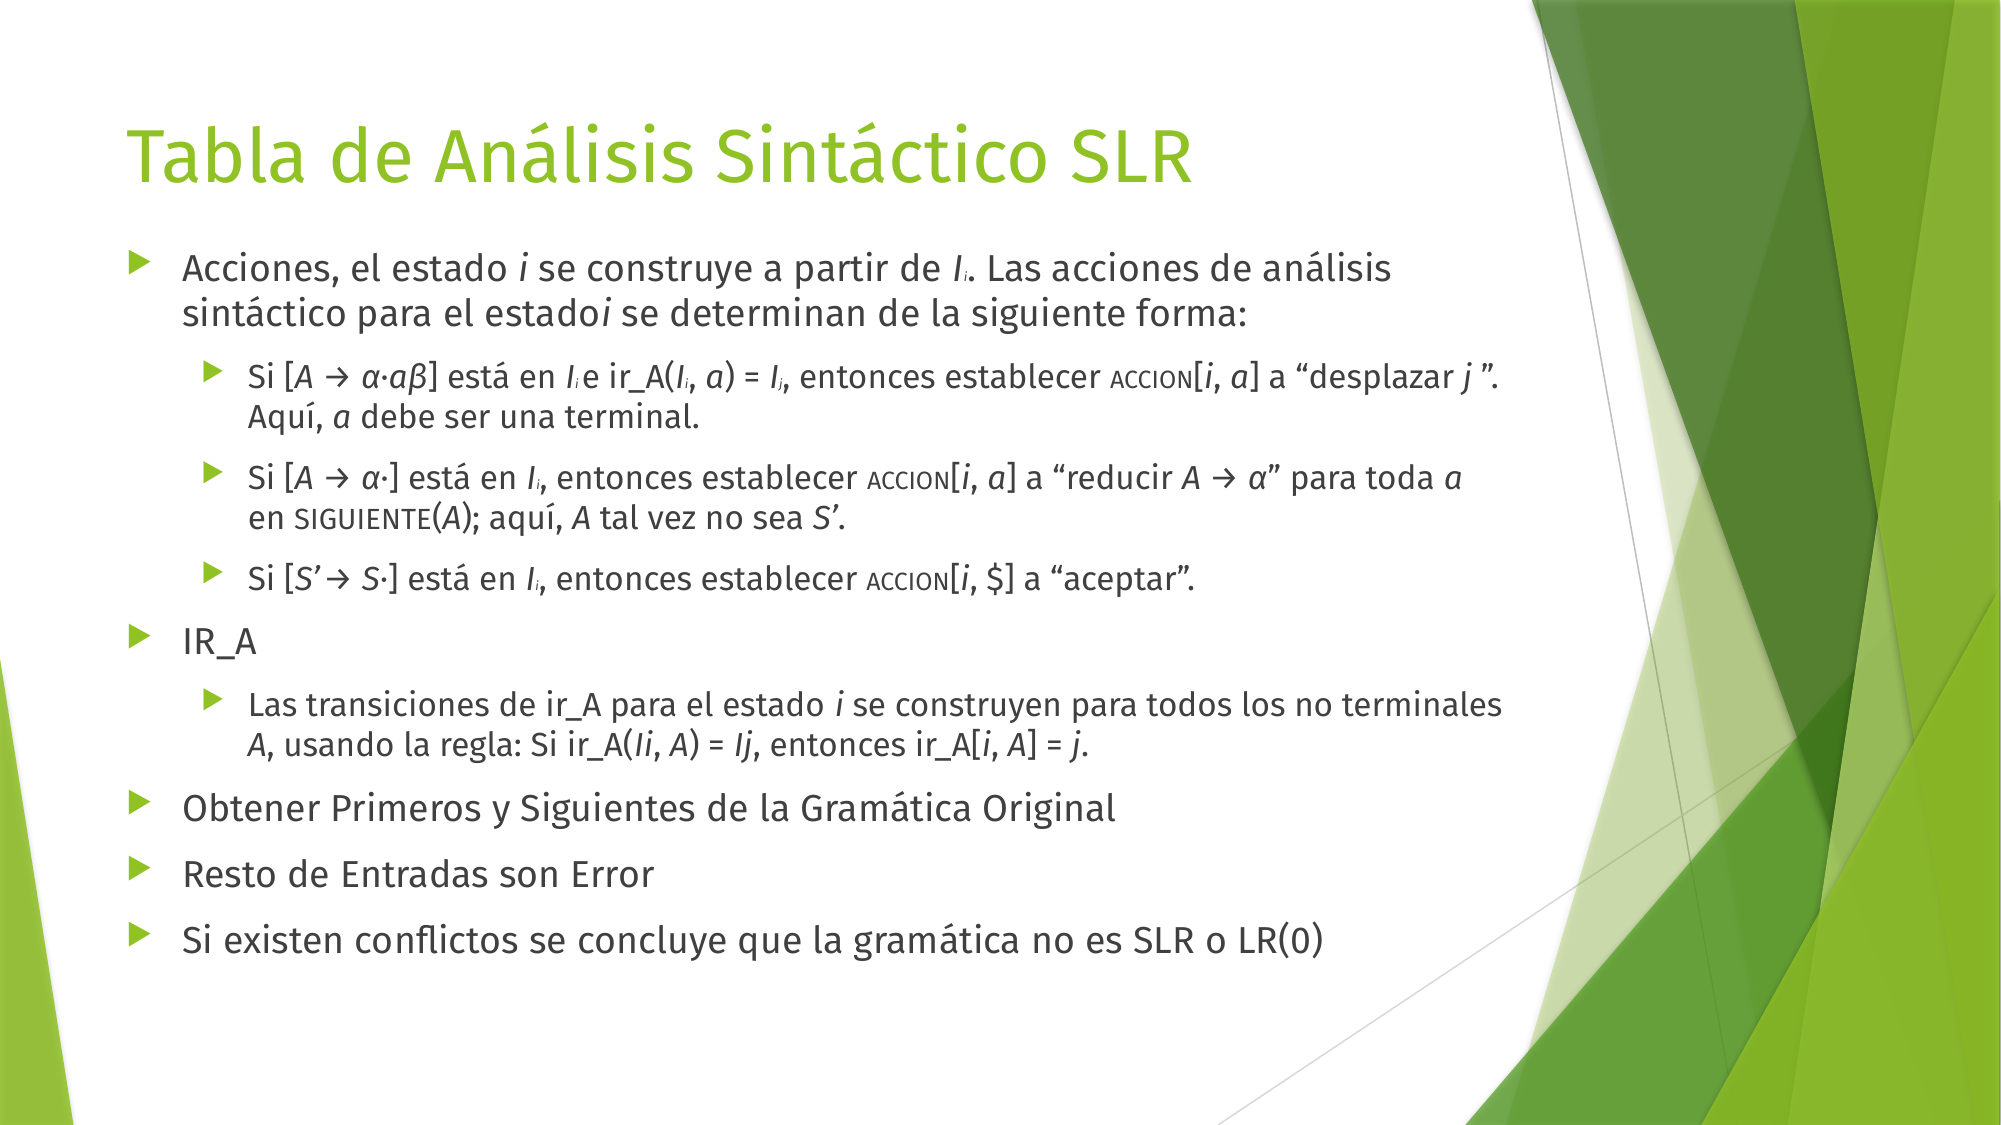

# Tabla de Análisis Sintáctico SLR
Acciones, el estado i se construye a partir de Ii. Las acciones de análisis sintáctico para el estadoi se determinan de la siguiente forma:
Si [A → α·aβ] está en Ii e ir_A(Ii, a) = Ij, entonces establecer ACCION[i, a] a “desplazar j ”. Aquí, a debe ser una terminal.
Si [A → α·] está en Ii, entonces establecer ACCION[i, a] a “reducir A → α” para toda a en SIGUIENTE(A); aquí, A tal vez no sea S’.
Si [S’ → S·] está en Ii, entonces establecer ACCION[i, $] a “aceptar”.
IR_A
Las transiciones de ir_A para el estado i se construyen para todos los no terminales A, usando la regla: Si ir_A(Ii, A) = Ij, entonces ir_A[i, A] = j.
Obtener Primeros y Siguientes de la Gramática Original
Resto de Entradas son Error
Si existen conflictos se concluye que la gramática no es SLR o LR(0)